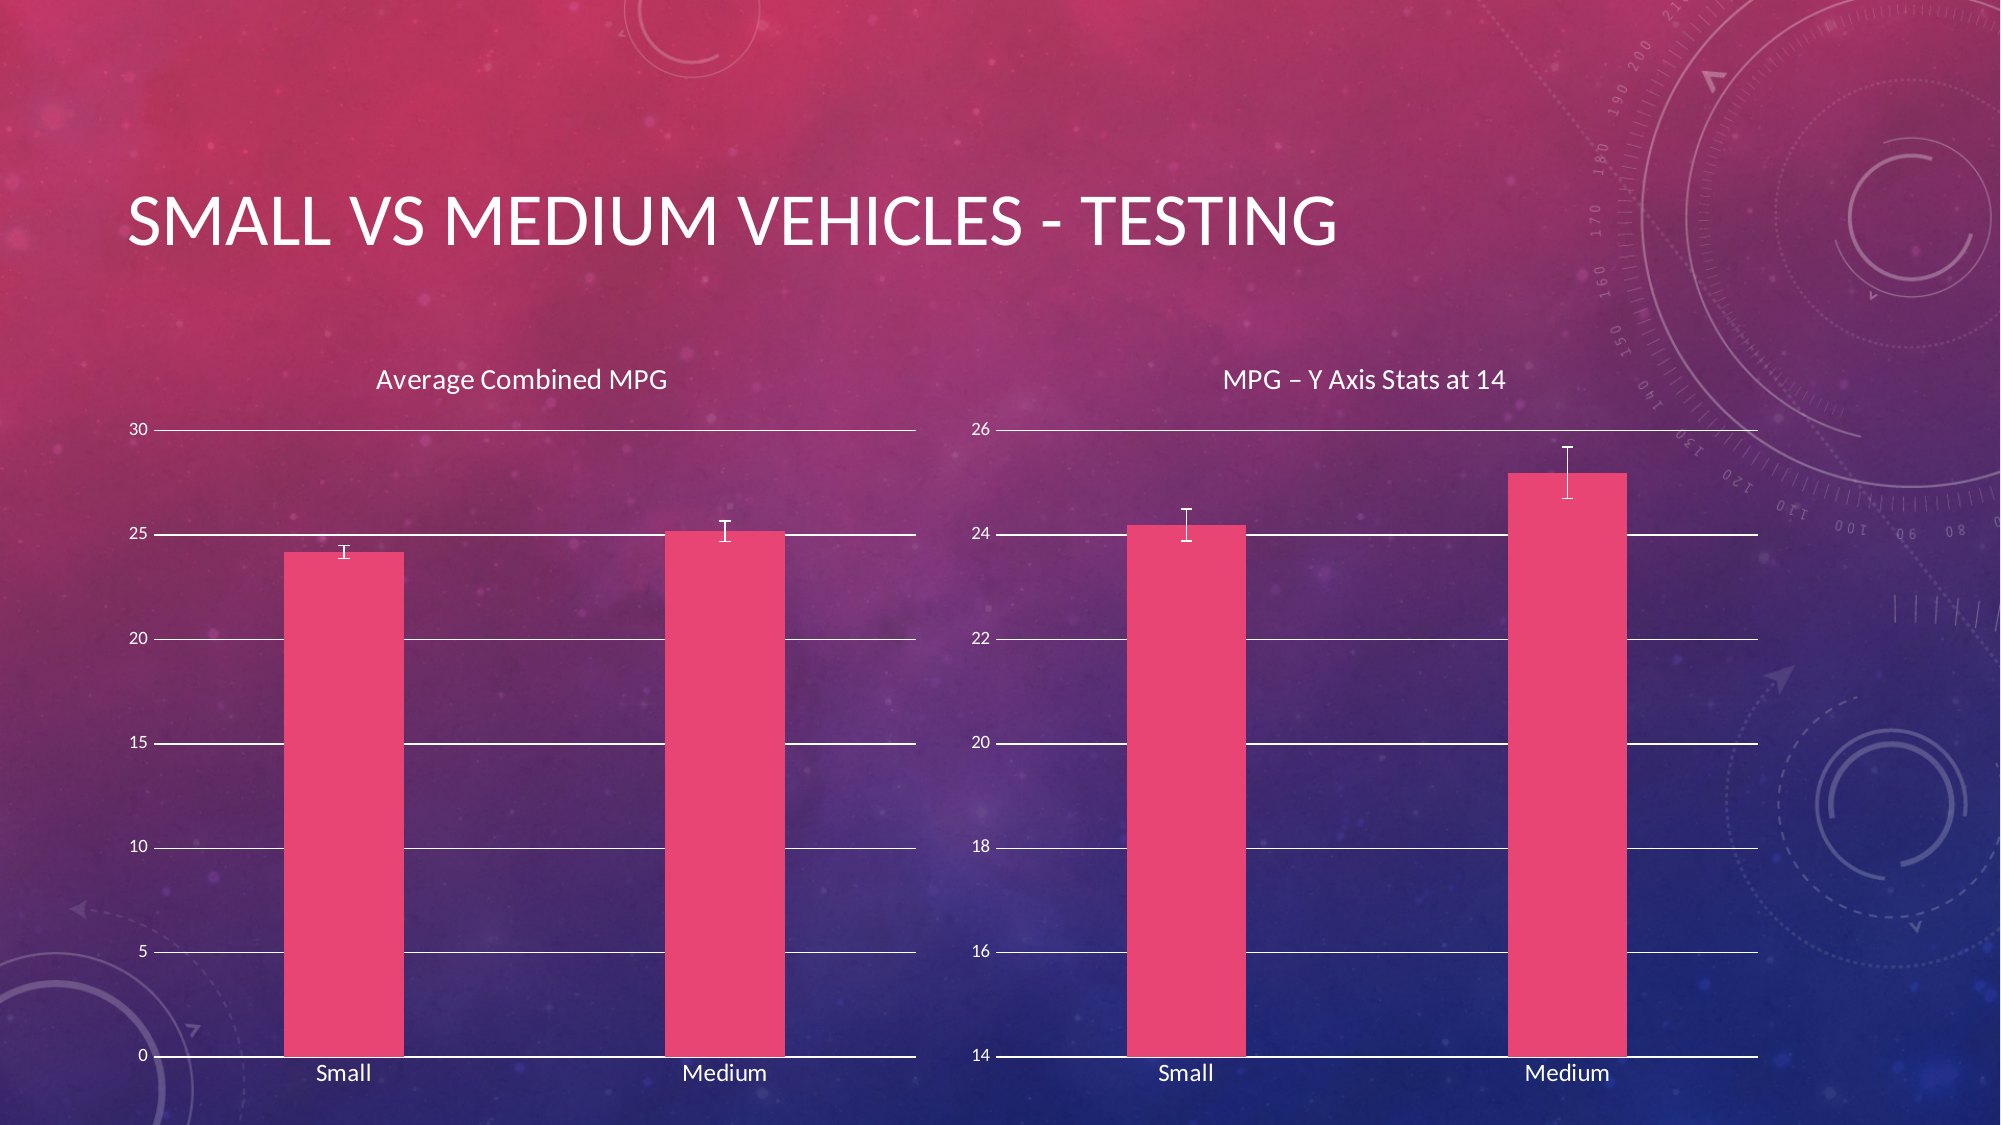

# Small vs medium Vehicles - Testing

### Chart: Average Combined MPG

| Category |  |
|---|---|
| Small | 24.189271974935185 |
| Medium | 25.190125868055596 |

### Chart: MPG – Y Axis Stats at 14

| Category |  |
|---|---|
| Small | 24.189271974935185 |
| Medium | 25.190125868055596 |